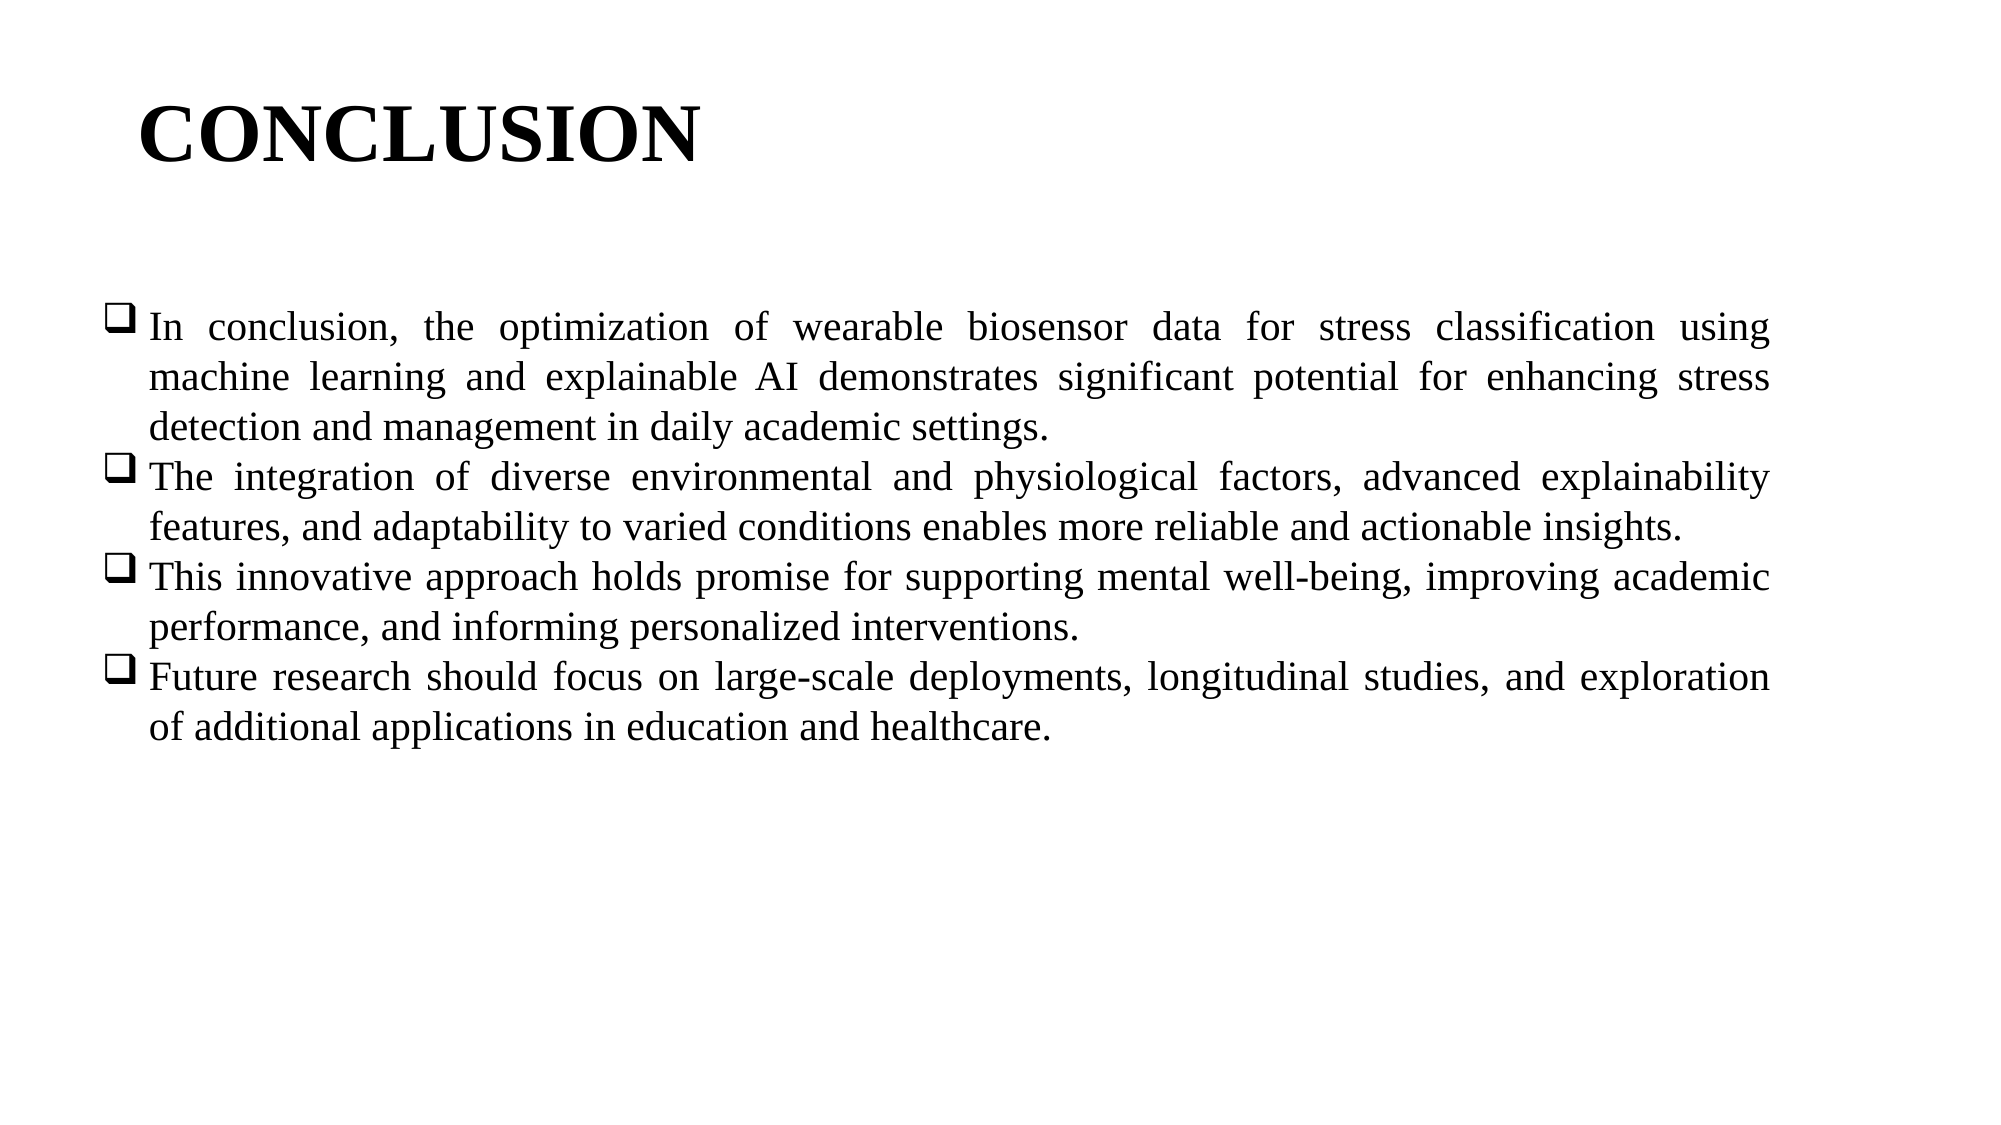

CONCLUSION
In conclusion, the optimization of wearable biosensor data for stress classification using machine learning and explainable AI demonstrates significant potential for enhancing stress detection and management in daily academic settings.
The integration of diverse environmental and physiological factors, advanced explainability features, and adaptability to varied conditions enables more reliable and actionable insights.
This innovative approach holds promise for supporting mental well-being, improving academic performance, and informing personalized interventions.
Future research should focus on large-scale deployments, longitudinal studies, and exploration of additional applications in education and healthcare.